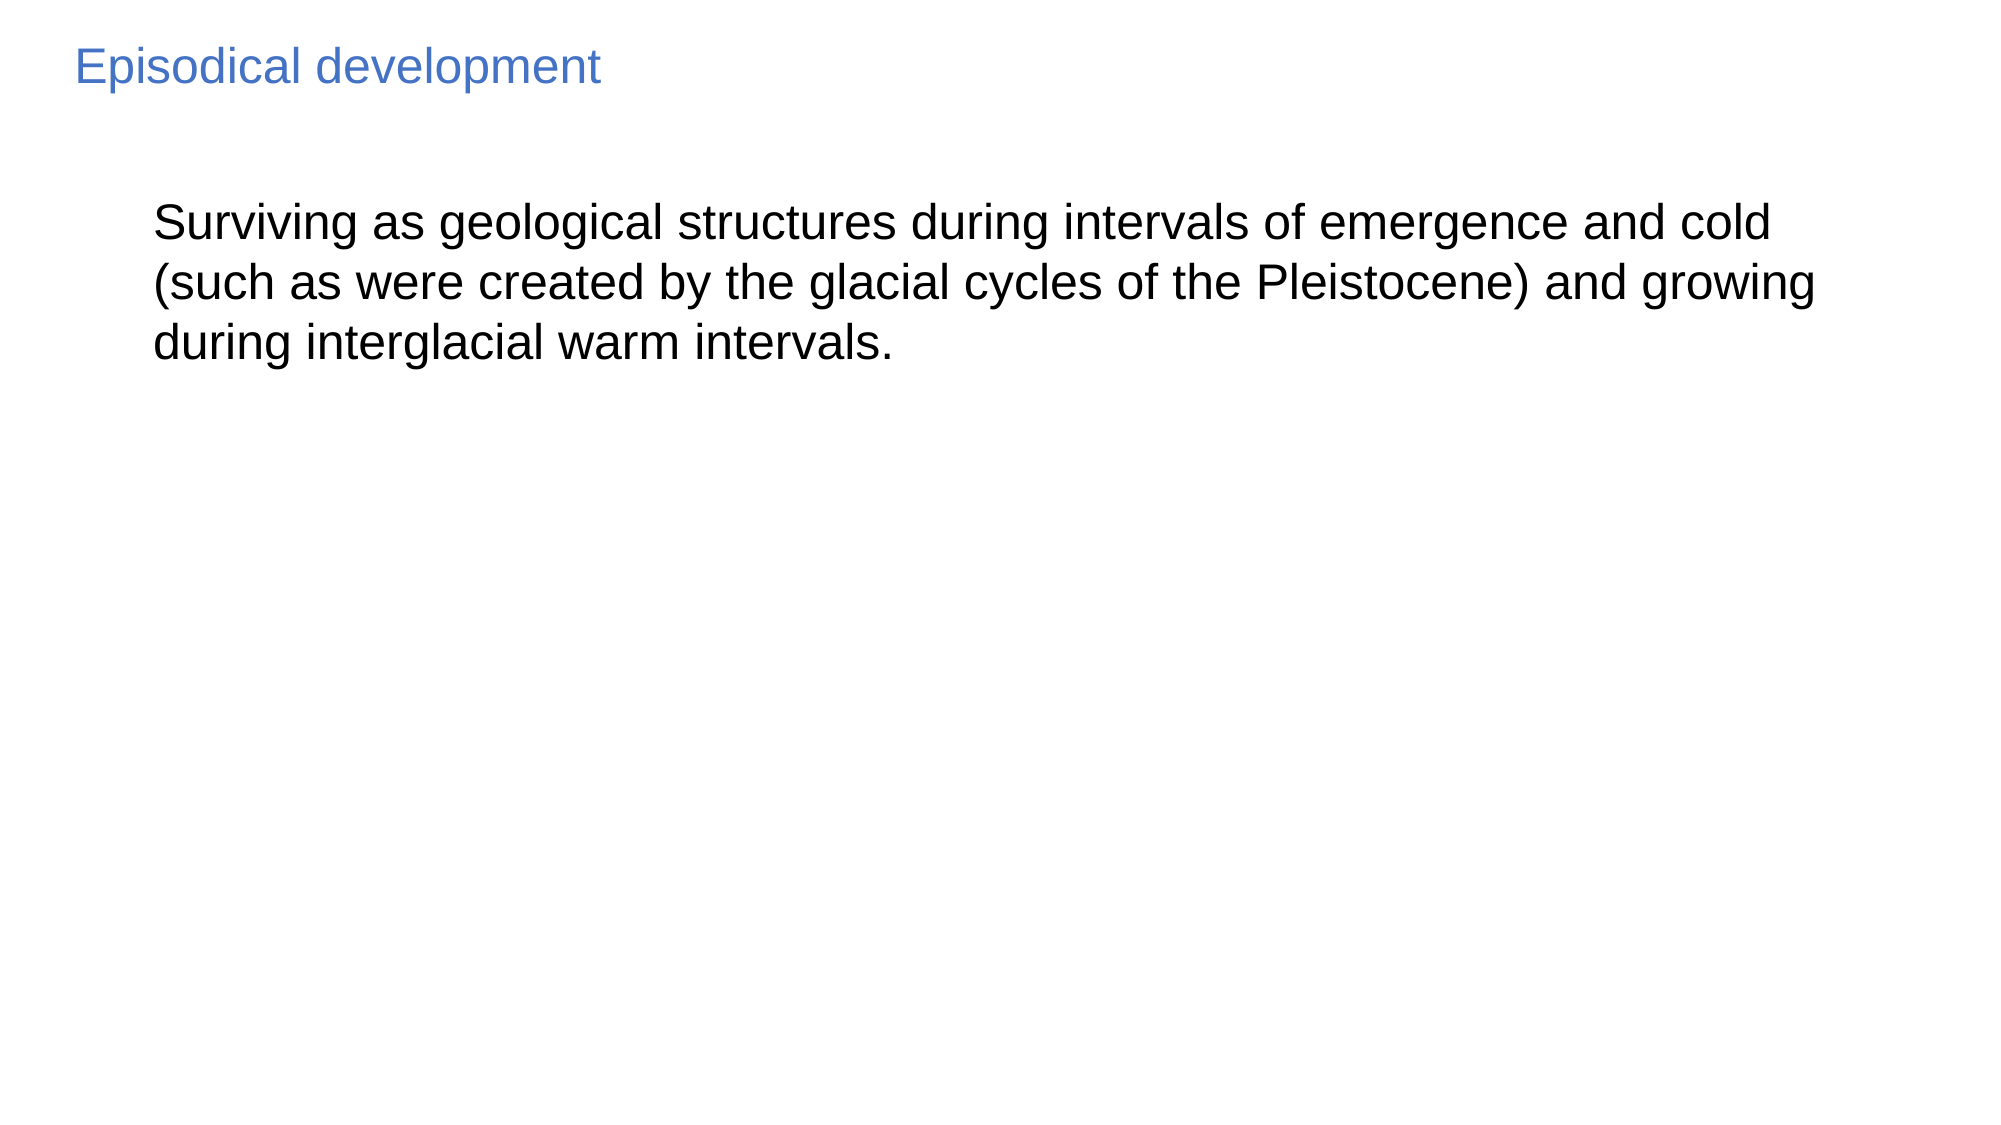

Episodical development
Surviving as geological structures during intervals of emergence and cold (such as were created by the glacial cycles of the Pleistocene) and growing during interglacial warm intervals.